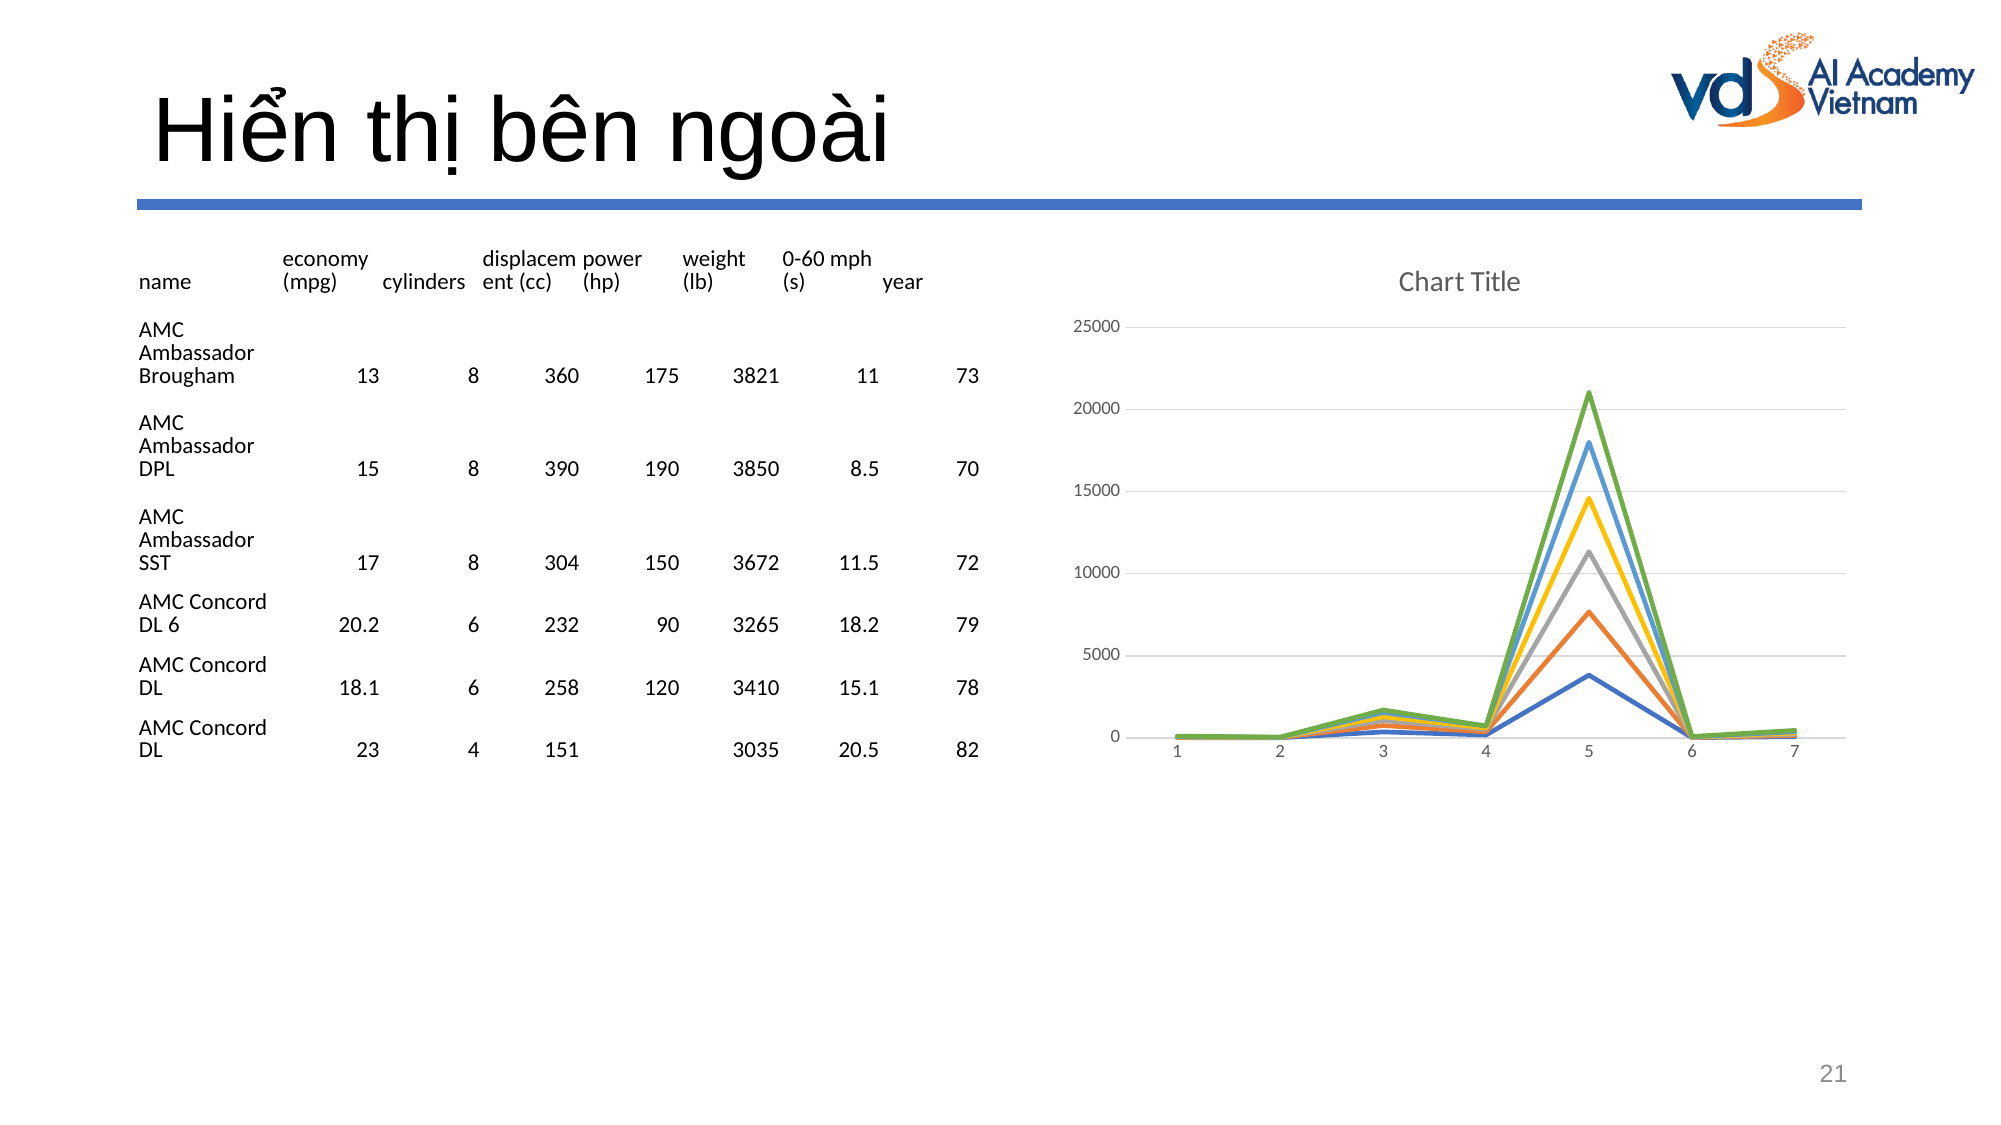

# Hiển thị bên ngoài
| name | economy (mpg) | cylinders | displacement (cc) | power (hp) | weight (lb) | 0-60 mph (s) | year |
| --- | --- | --- | --- | --- | --- | --- | --- |
| AMC Ambassador Brougham | 13 | 8 | 360 | 175 | 3821 | 11 | 73 |
| AMC Ambassador DPL | 15 | 8 | 390 | 190 | 3850 | 8.5 | 70 |
| AMC Ambassador SST | 17 | 8 | 304 | 150 | 3672 | 11.5 | 72 |
| AMC Concord DL 6 | 20.2 | 6 | 232 | 90 | 3265 | 18.2 | 79 |
| AMC Concord DL | 18.1 | 6 | 258 | 120 | 3410 | 15.1 | 78 |
| AMC Concord DL | 23 | 4 | 151 |  | 3035 | 20.5 | 82 |

### Chart:

| Category |  |  |  |  |  |  |
|---|---|---|---|---|---|---|
21